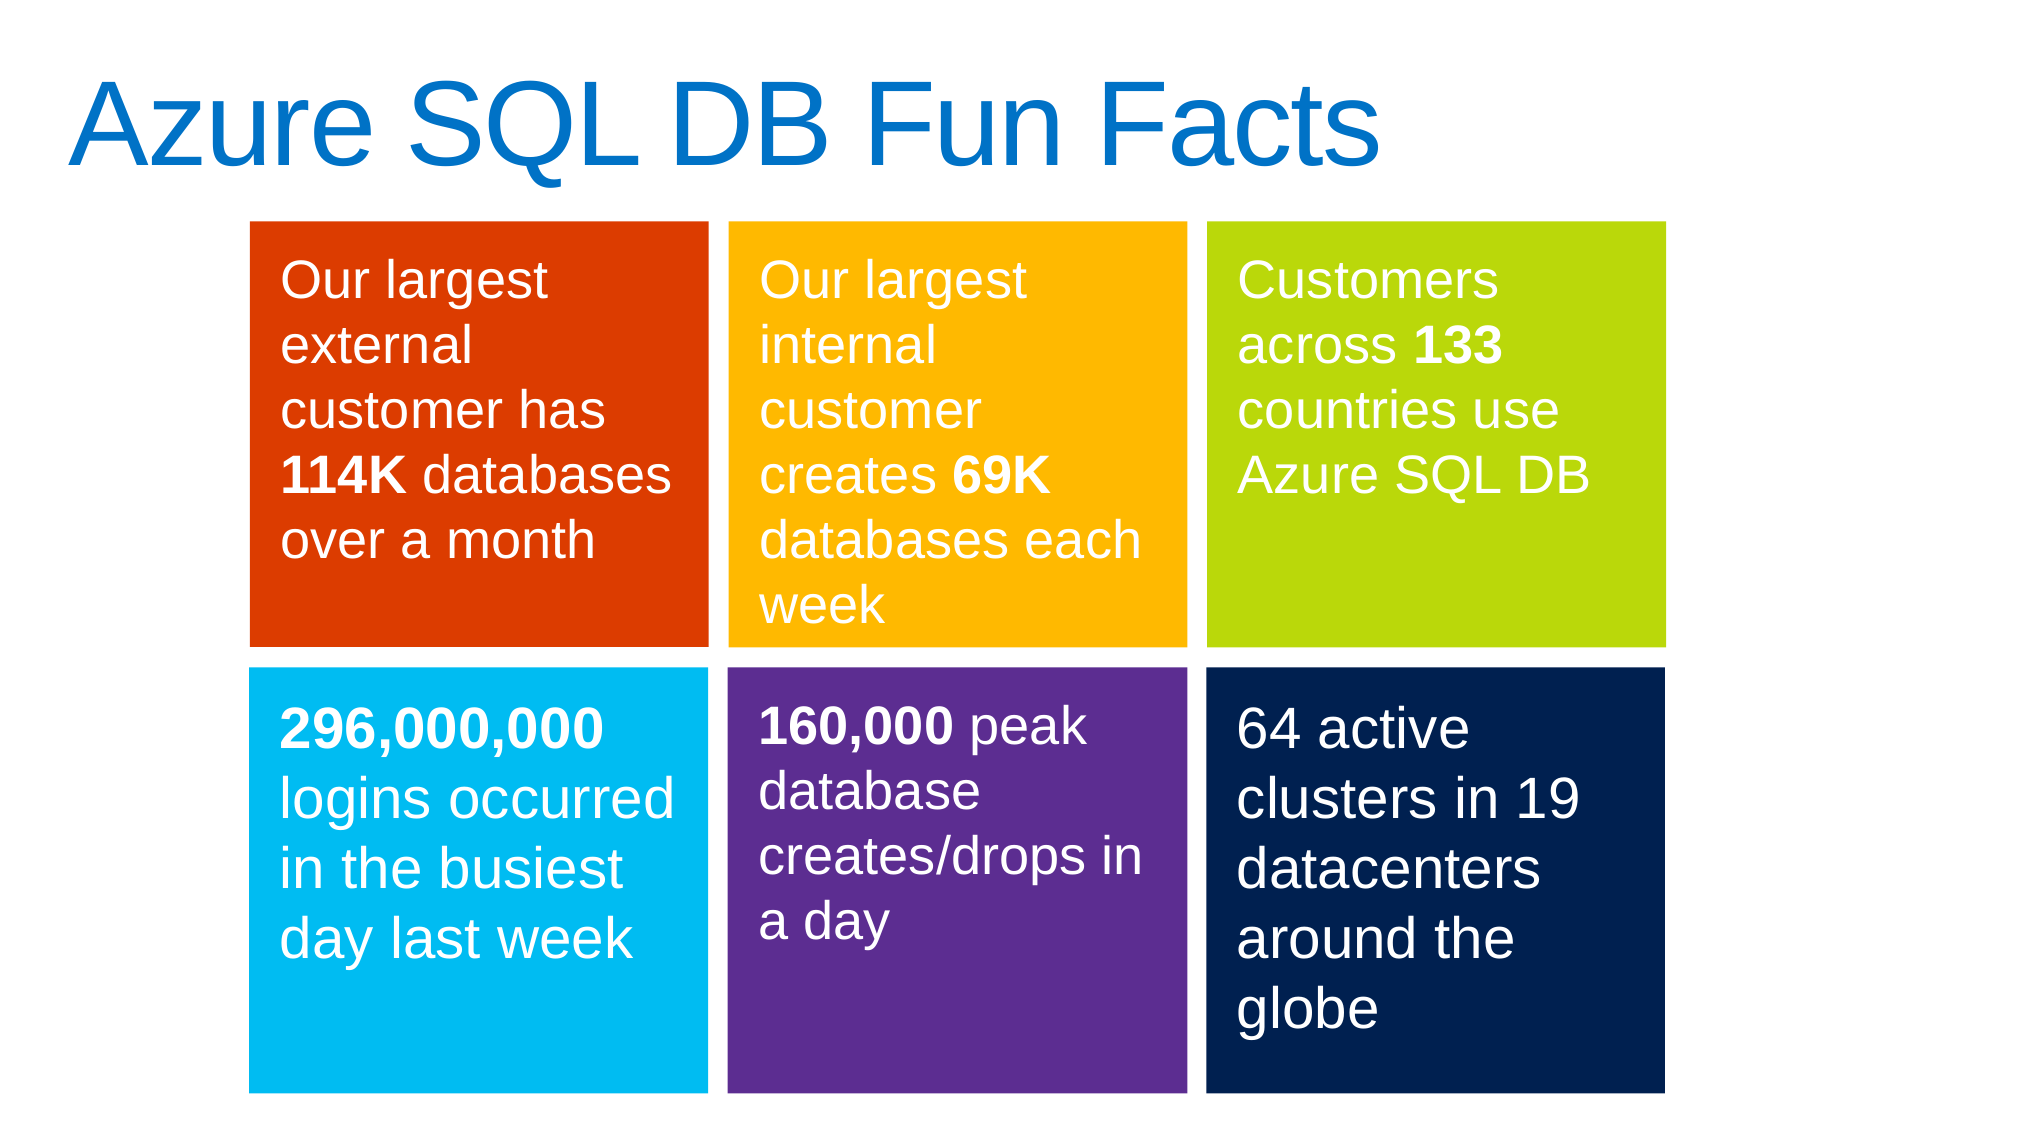

# Azure SQL DB Fun Facts
Our largest external customer has 114K databases over a month
Our largest internal customer creates 69K databases each week
Customers across 133 countries use Azure SQL DB
296,000,000 logins occurred in the busiest day last week
160,000 peak database creates/drops in a day
64 active clusters in 19 datacenters around the globe